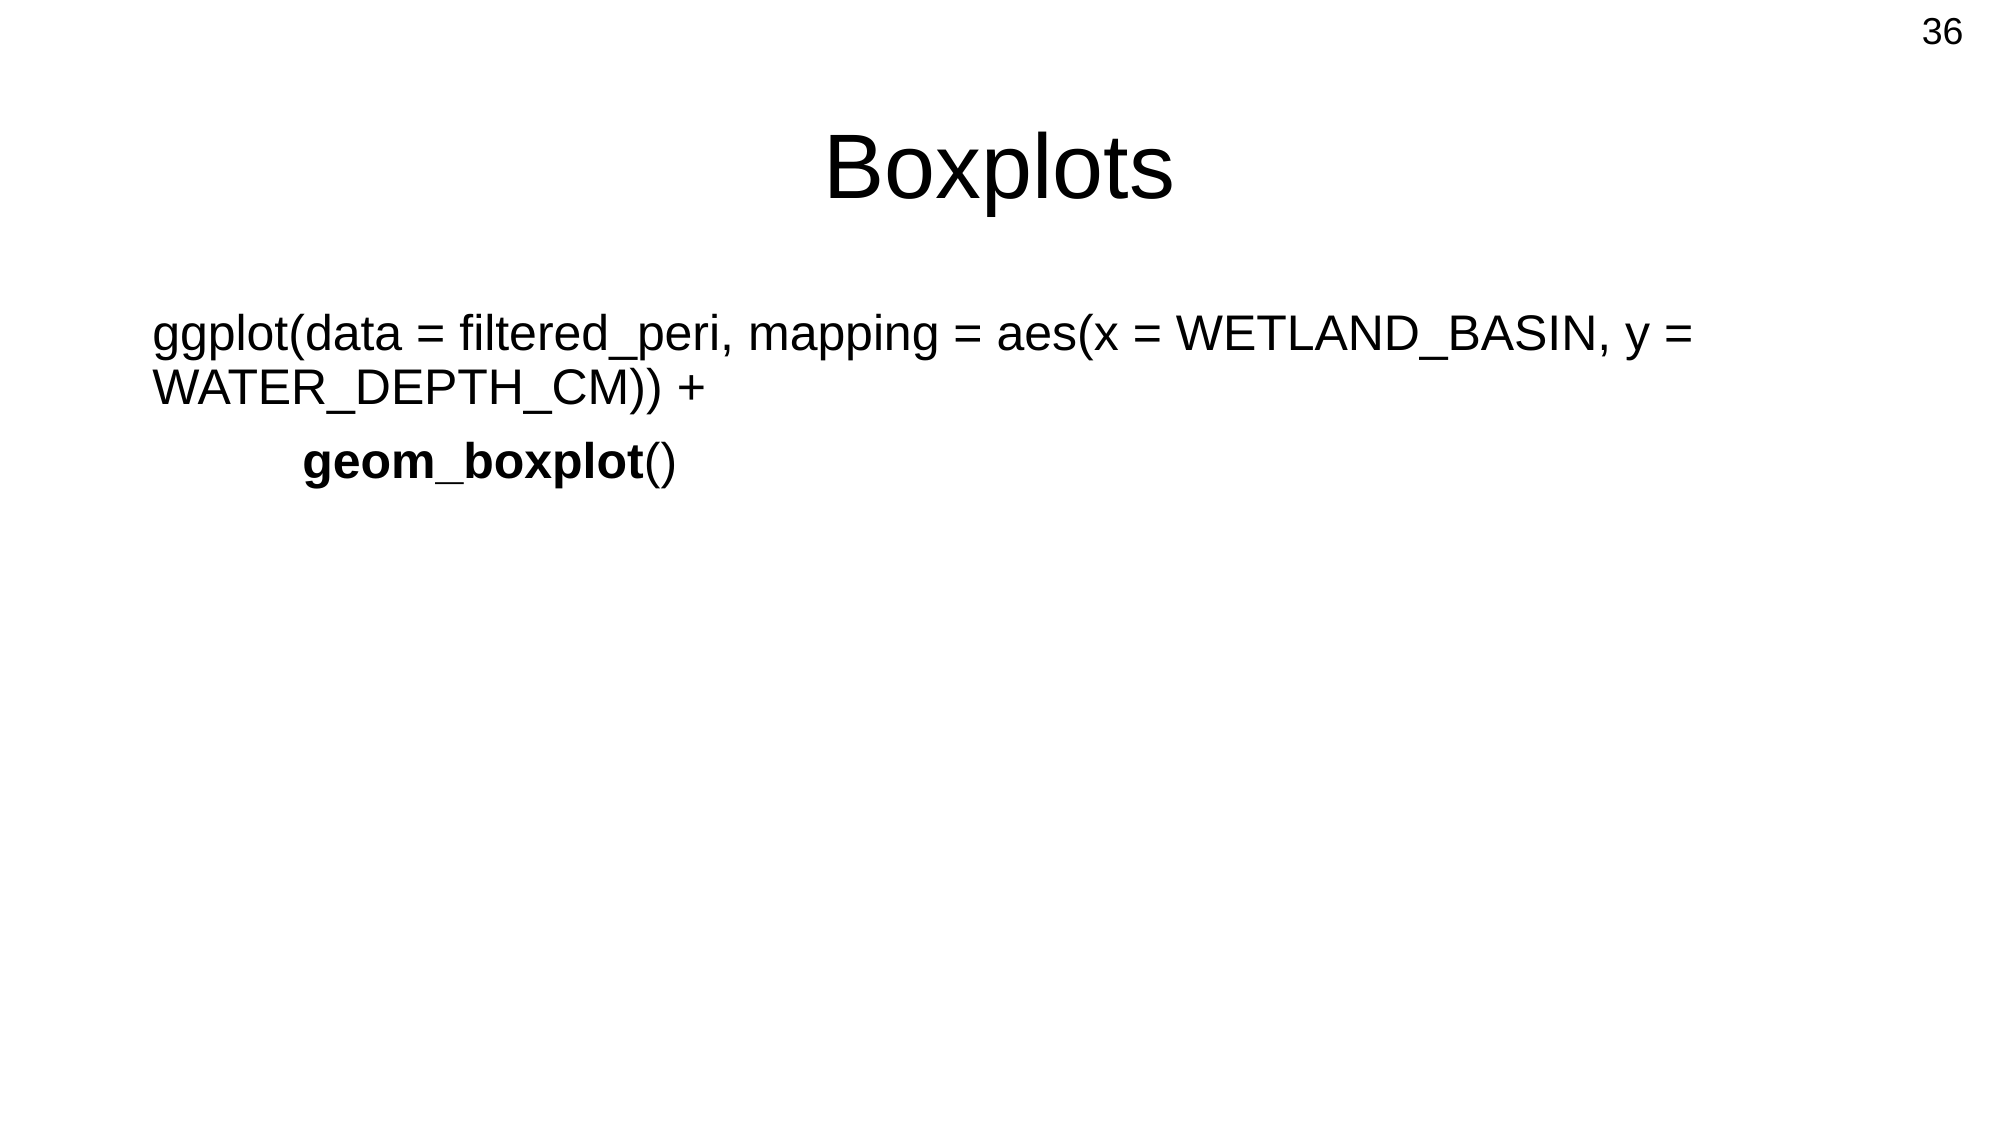

36
# Boxplots
ggplot(data = filtered_peri, mapping = aes(x = WETLAND_BASIN, y = WATER_DEPTH_CM)) +
	geom_boxplot()